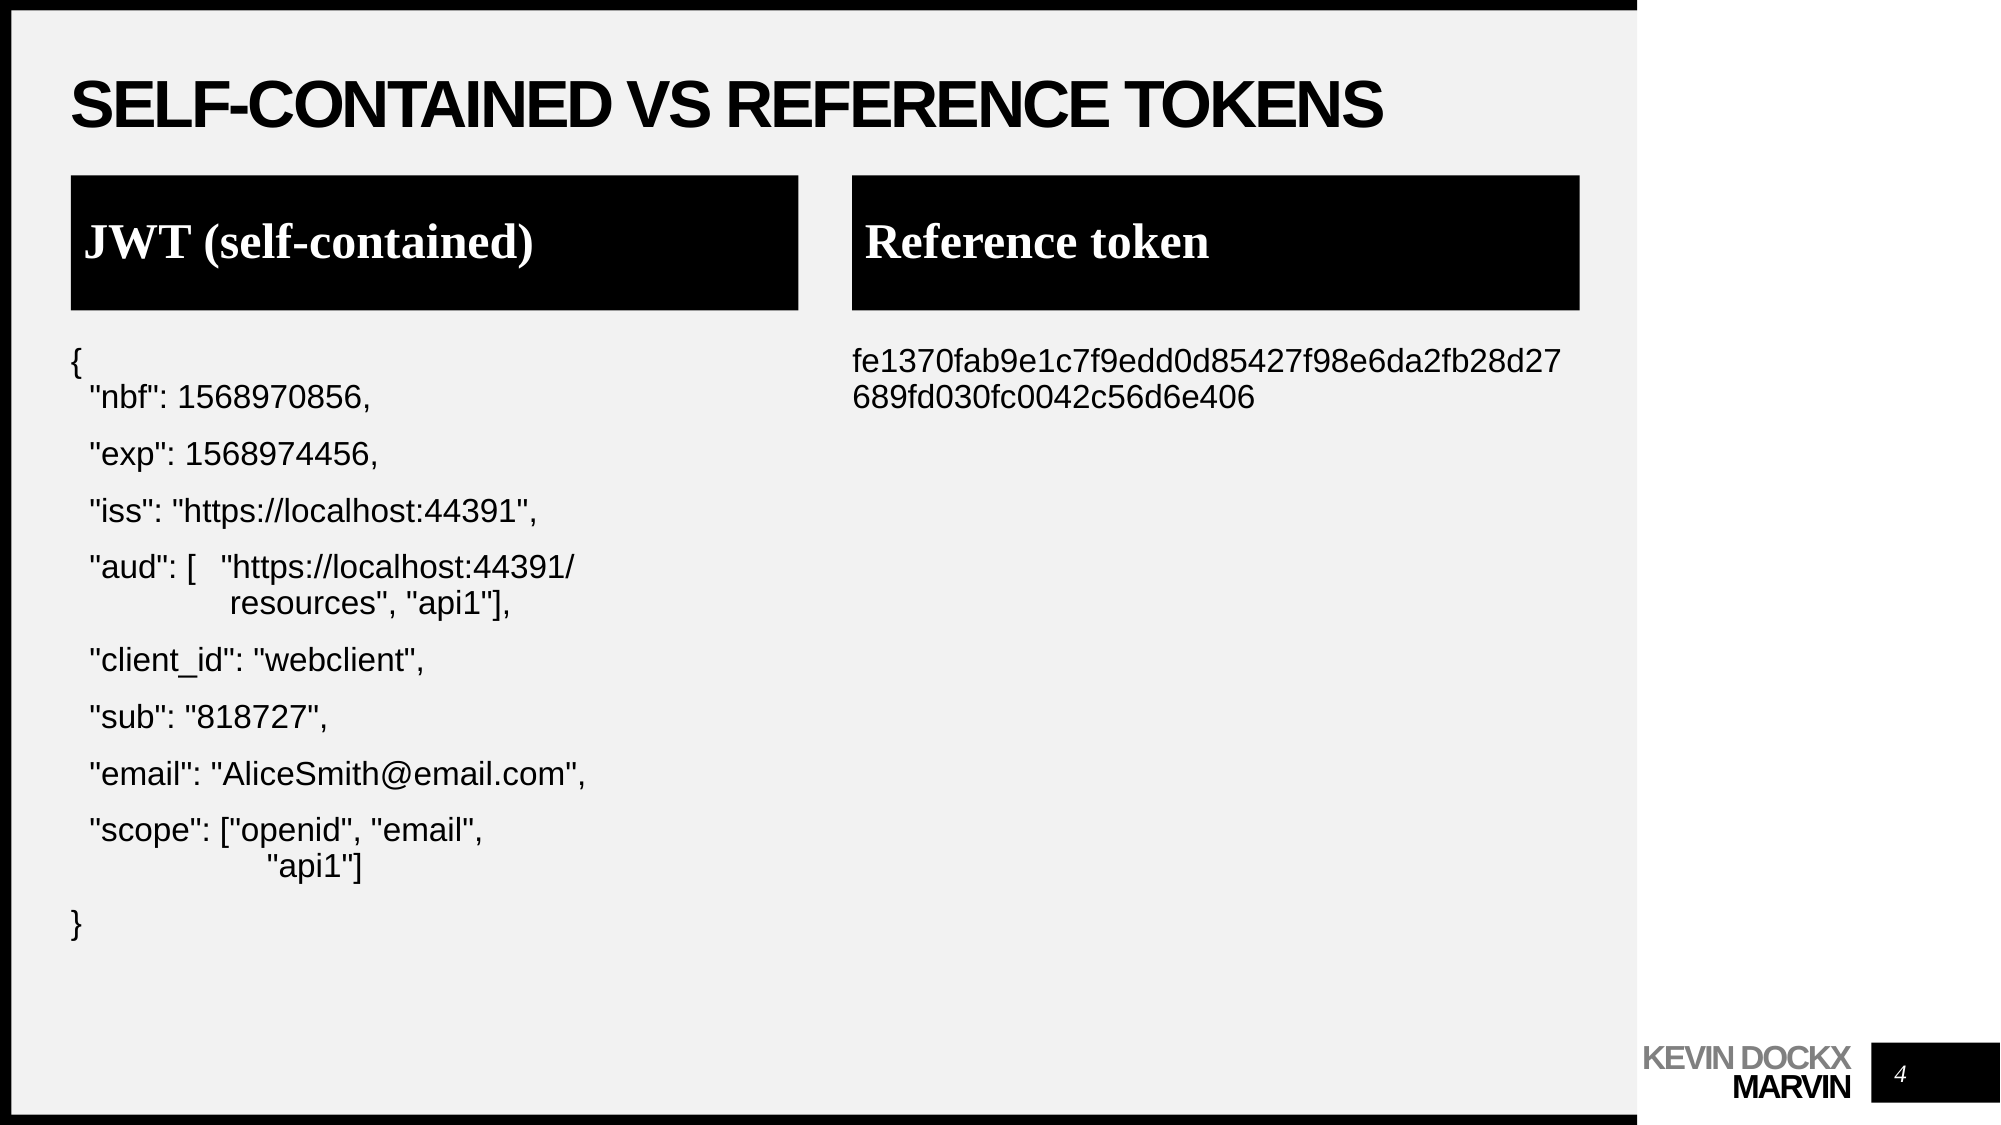

# Self-contained VS reference tokens
 JWT (self-contained)
 Reference token
{
  "nbf": 1568970856,
  "exp": 1568974456,
  "iss": "https://localhost:44391",
  "aud": [  	"https://localhost:44391/
  	 resources", "api1"],
  "client_id": "webclient",
  "sub": "818727",
  "email": "AliceSmith@email.com",
  "scope": ["openid", "email",
	     "api1"]
}
fe1370fab9e1c7f9edd0d85427f98e6da2fb28d27689fd030fc0042c56d6e406

4